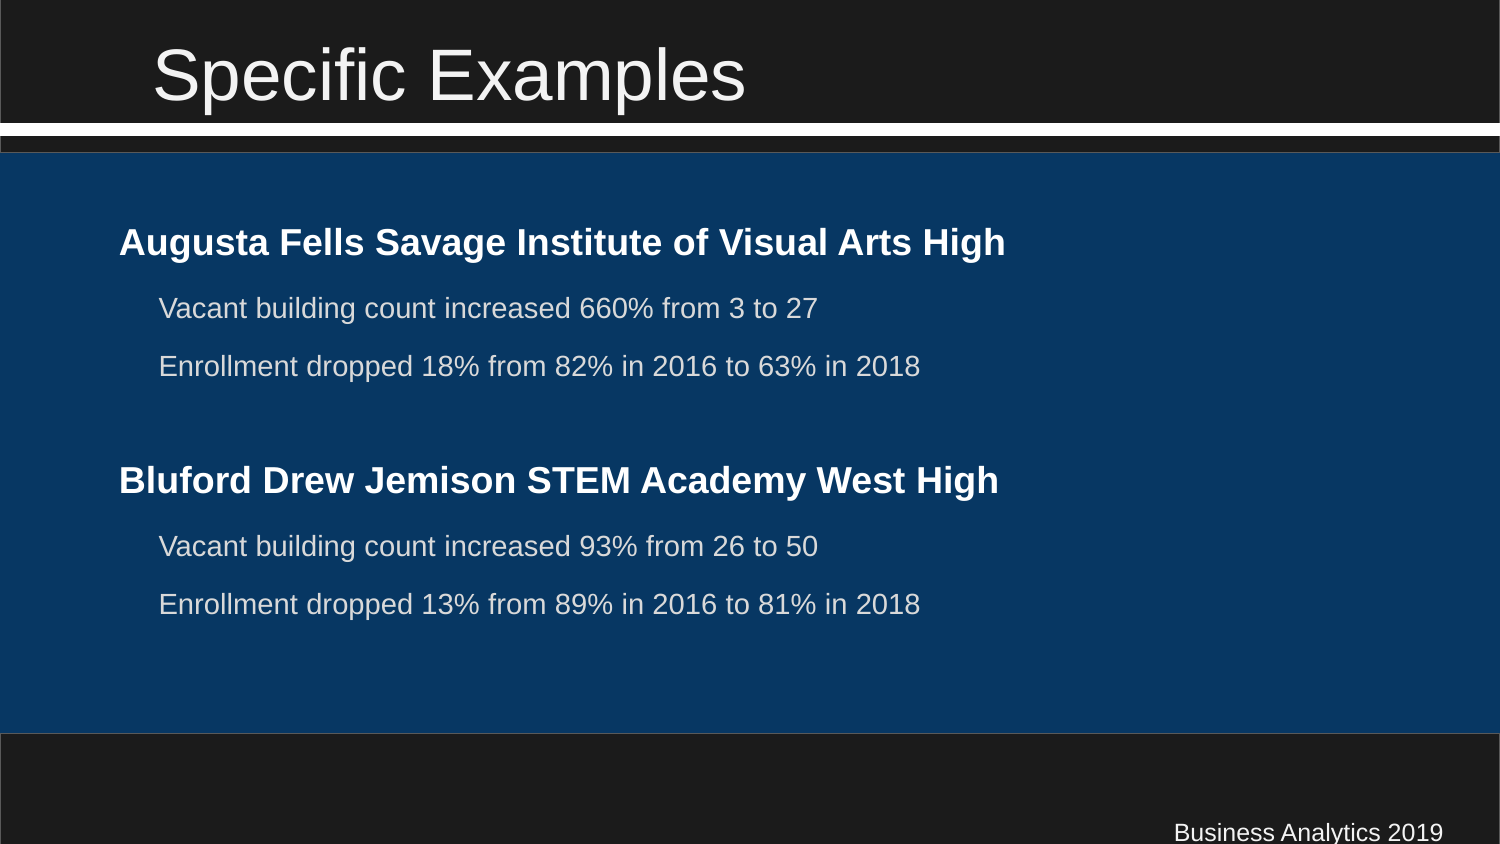

Specific Examples

Augusta Fells Savage Institute of Visual Arts High

Vacant building count increased 660% from 3 to 27
Enrollment dropped 18% from 82% in 2016 to 63% in 2018
Bluford Drew Jemison STEM Academy West High
Vacant building count increased 93% from 26 to 50
Enrollment dropped 13% from 89% in 2016 to 81% in 2018

Business Analytics 2019